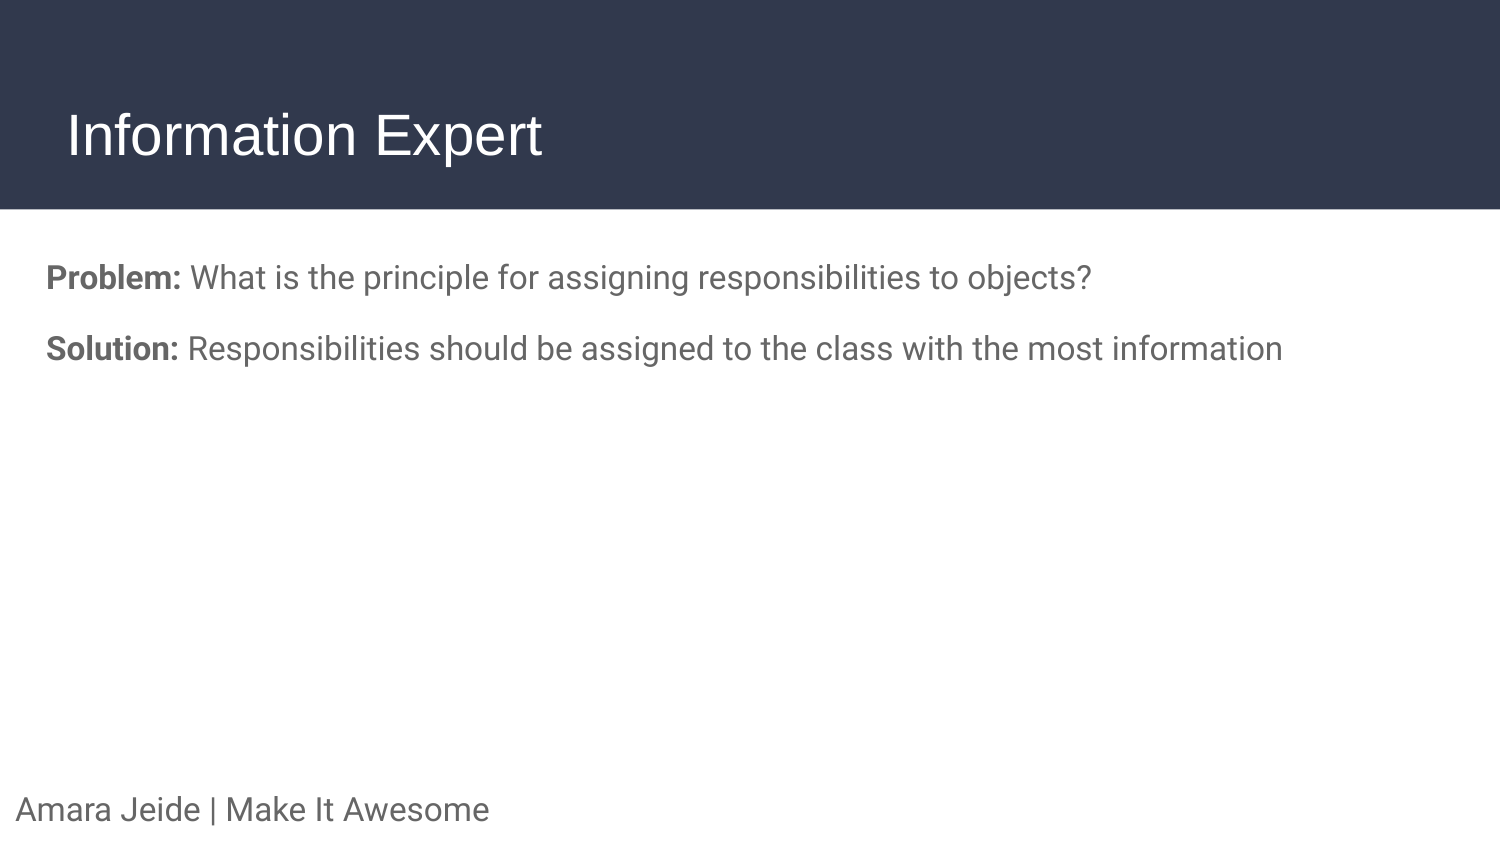

# Information Expert
Problem: What is the principle for assigning responsibilities to objects?
Solution: Responsibilities should be assigned to the class with the most information
Amara Jeide | Make It Awesome